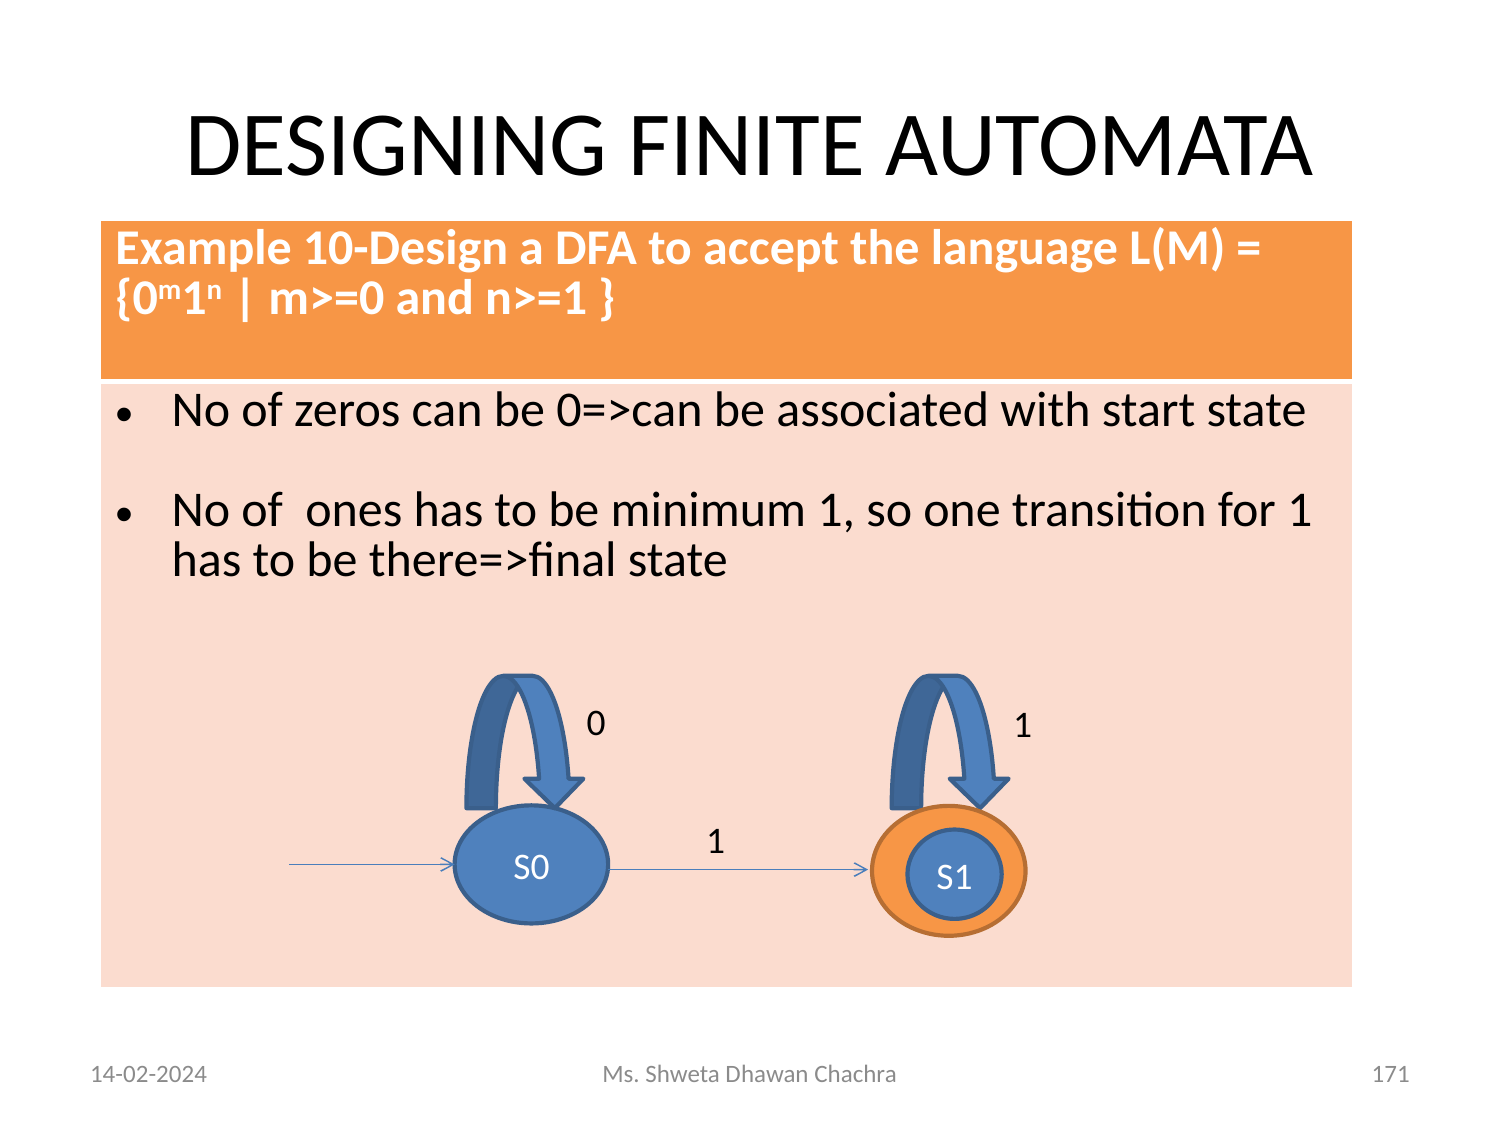

# DESIGNING FINITE AUTOMATA
| Example 10-Design a DFA to accept the language L(M) = {0m1n | m>=0 and n>=1 } |
| --- |
| No of zeros can be 0=>can be associated with start state No of ones has to be minimum 1, so one transition for 1 has to be there=>final state |

0
1
S0

S1
1
14-02-2024
Ms. Shweta Dhawan Chachra
171